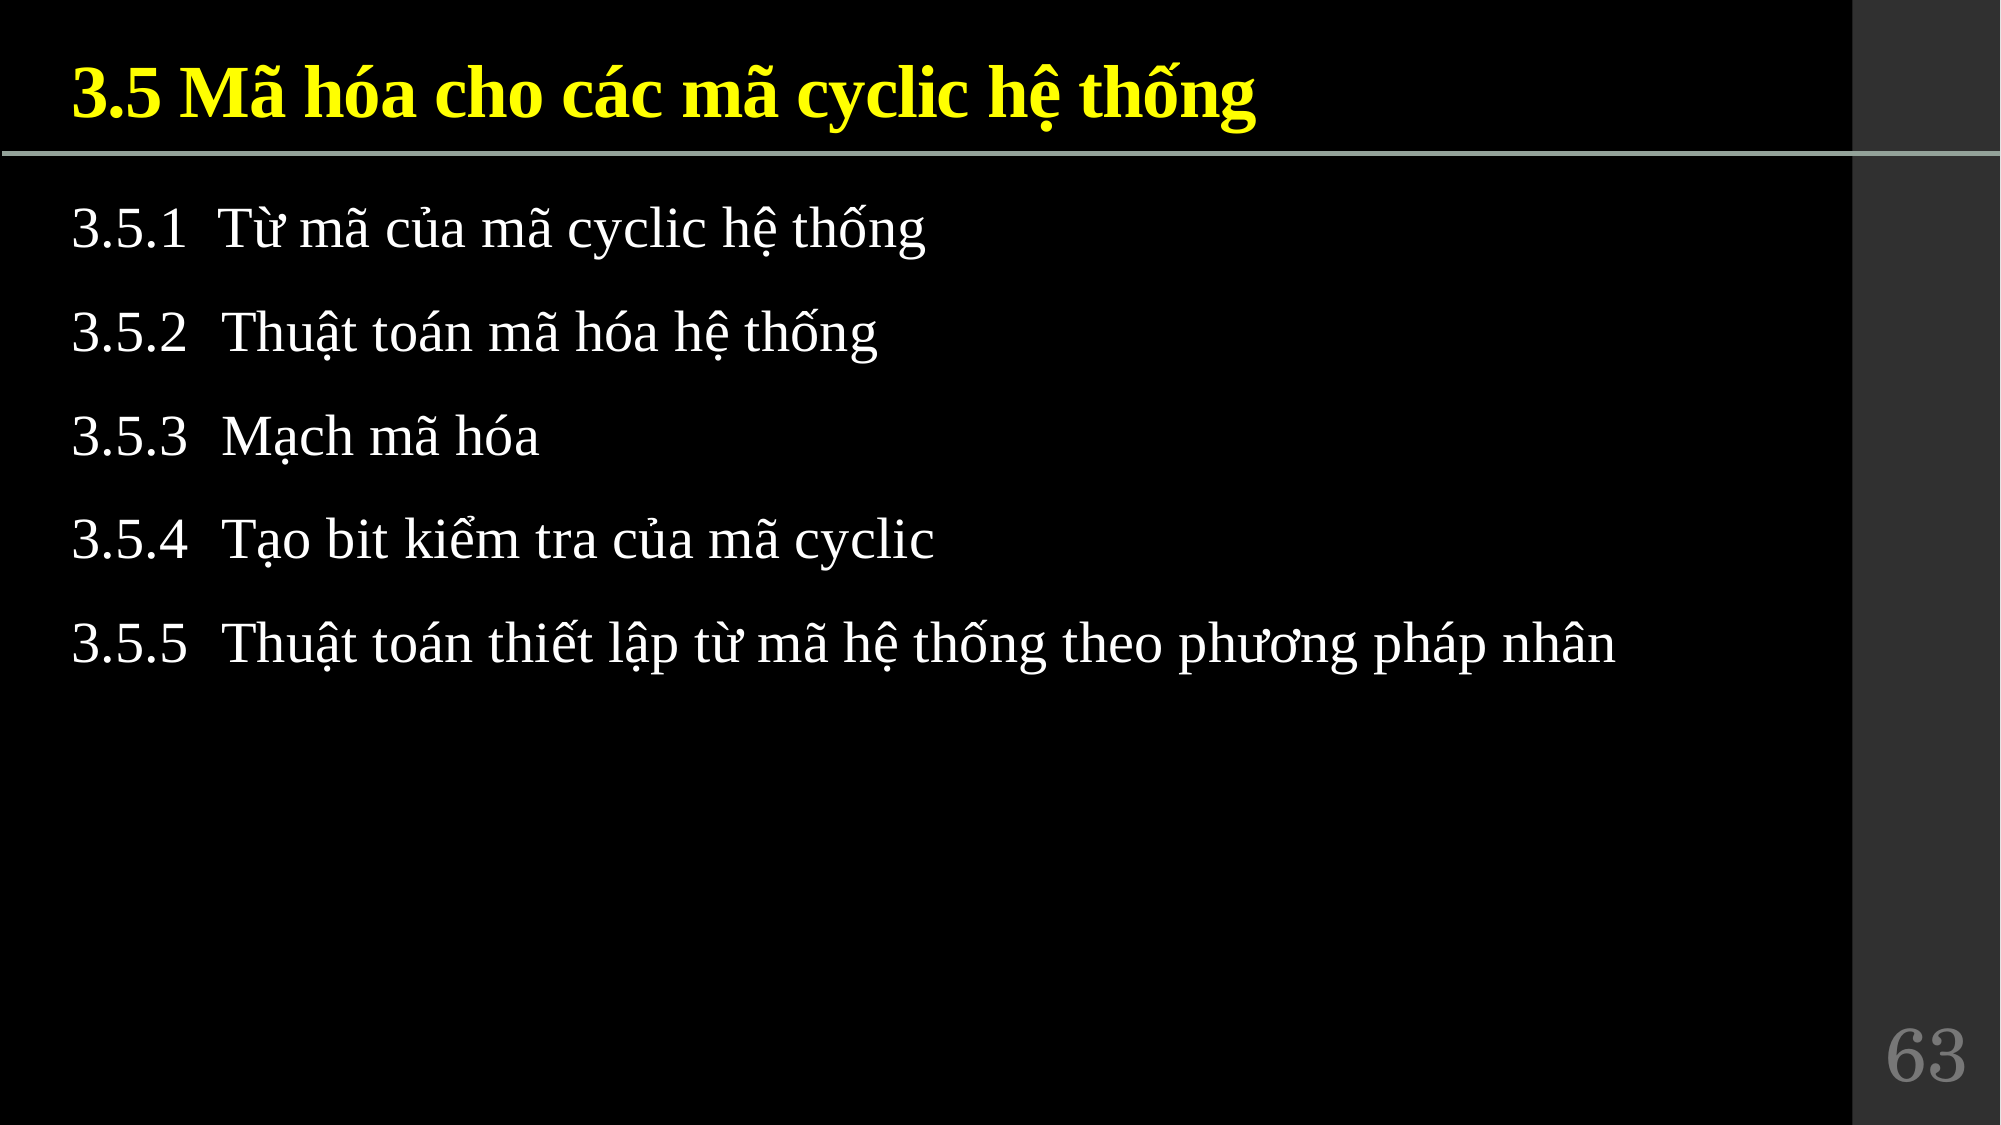

3.5 Mã hóa cho các mã cyclic hệ thống
3.5.1  Từ mã của mã cyclic hệ thống
3.5.2	Thuật toán mã hóa hệ thống
3.5.3	Mạch mã hóa
3.5.4	Tạo bit kiểm tra của mã cyclic
3.5.5	Thuật toán thiết lập từ mã hệ thống theo phương pháp nhân
63